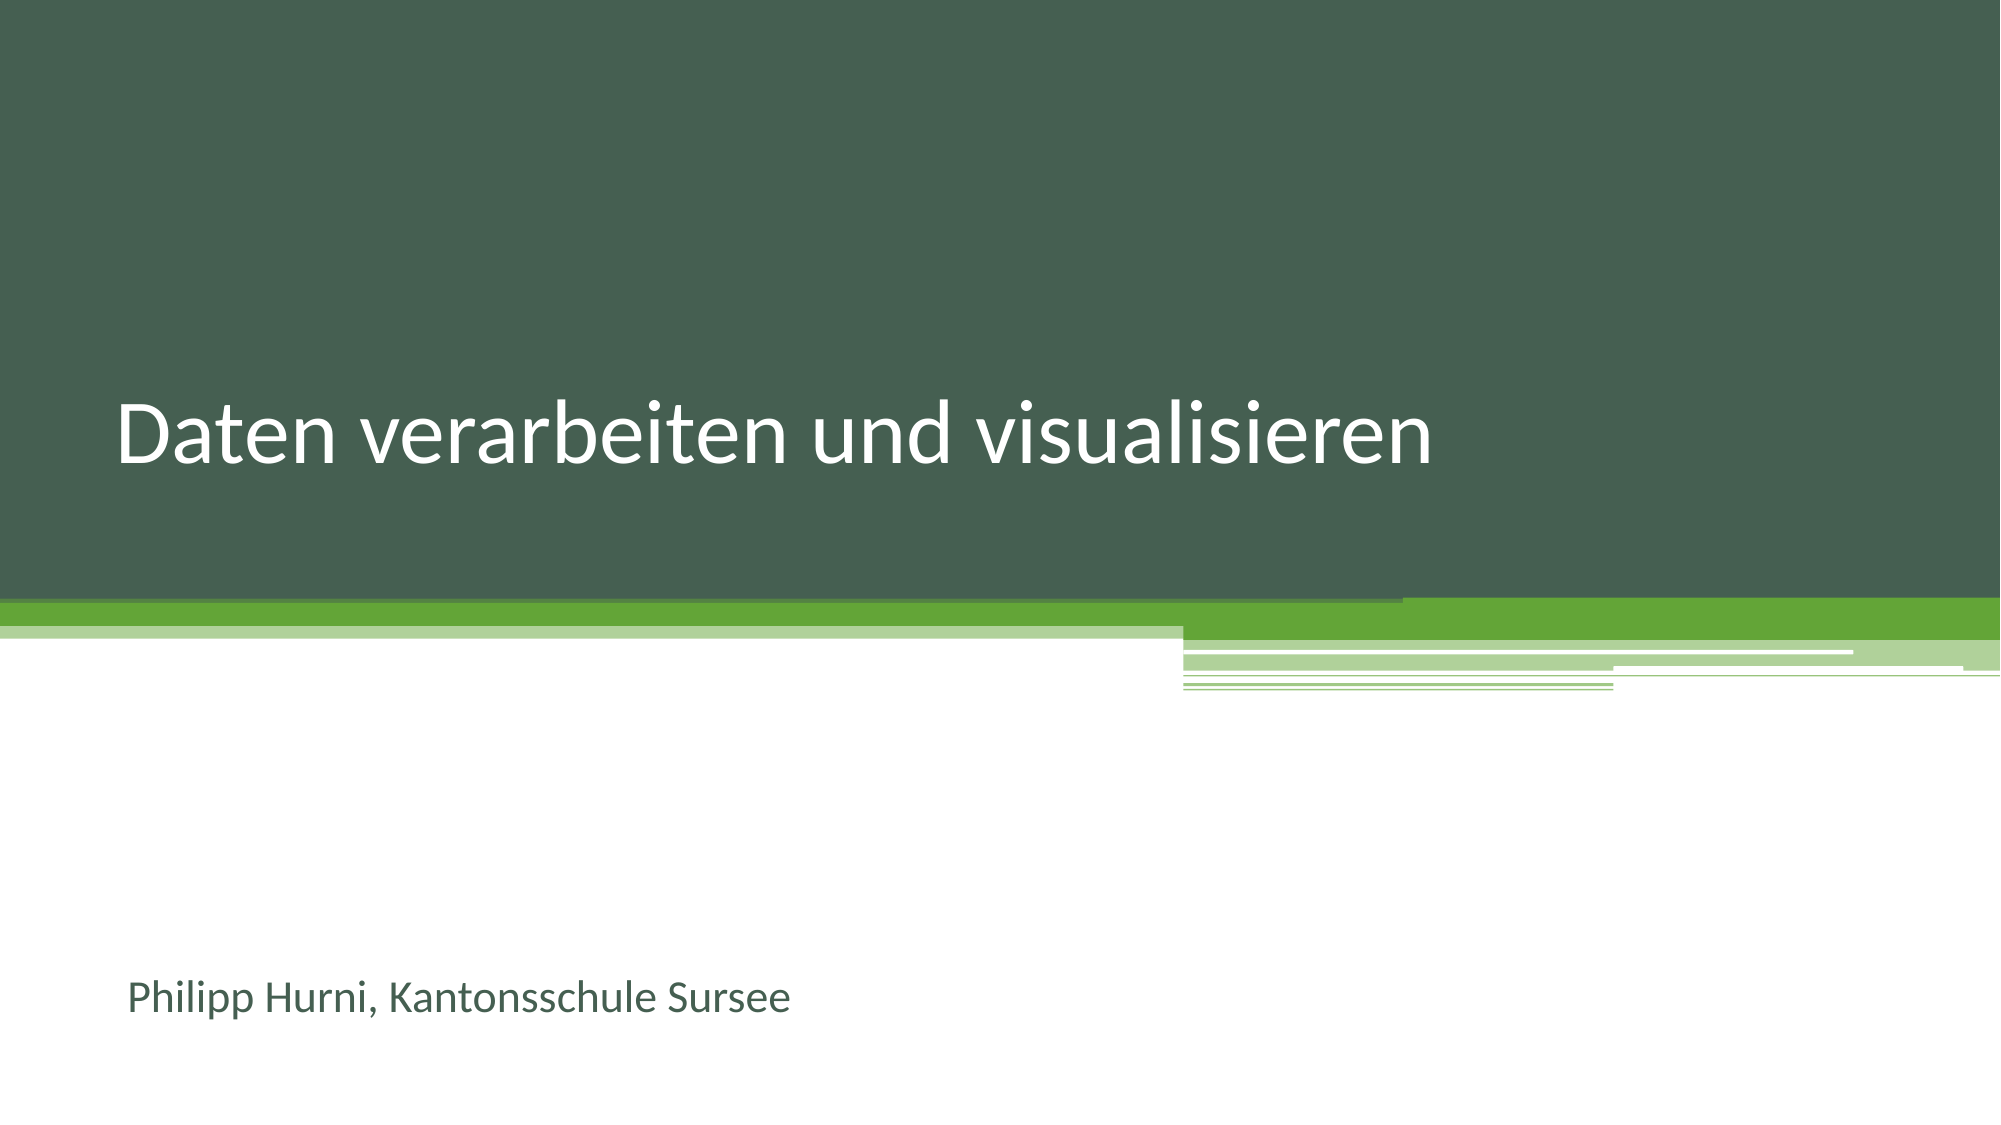

# Daten verarbeiten und visualisieren
Philipp Hurni, Kantonsschule Sursee